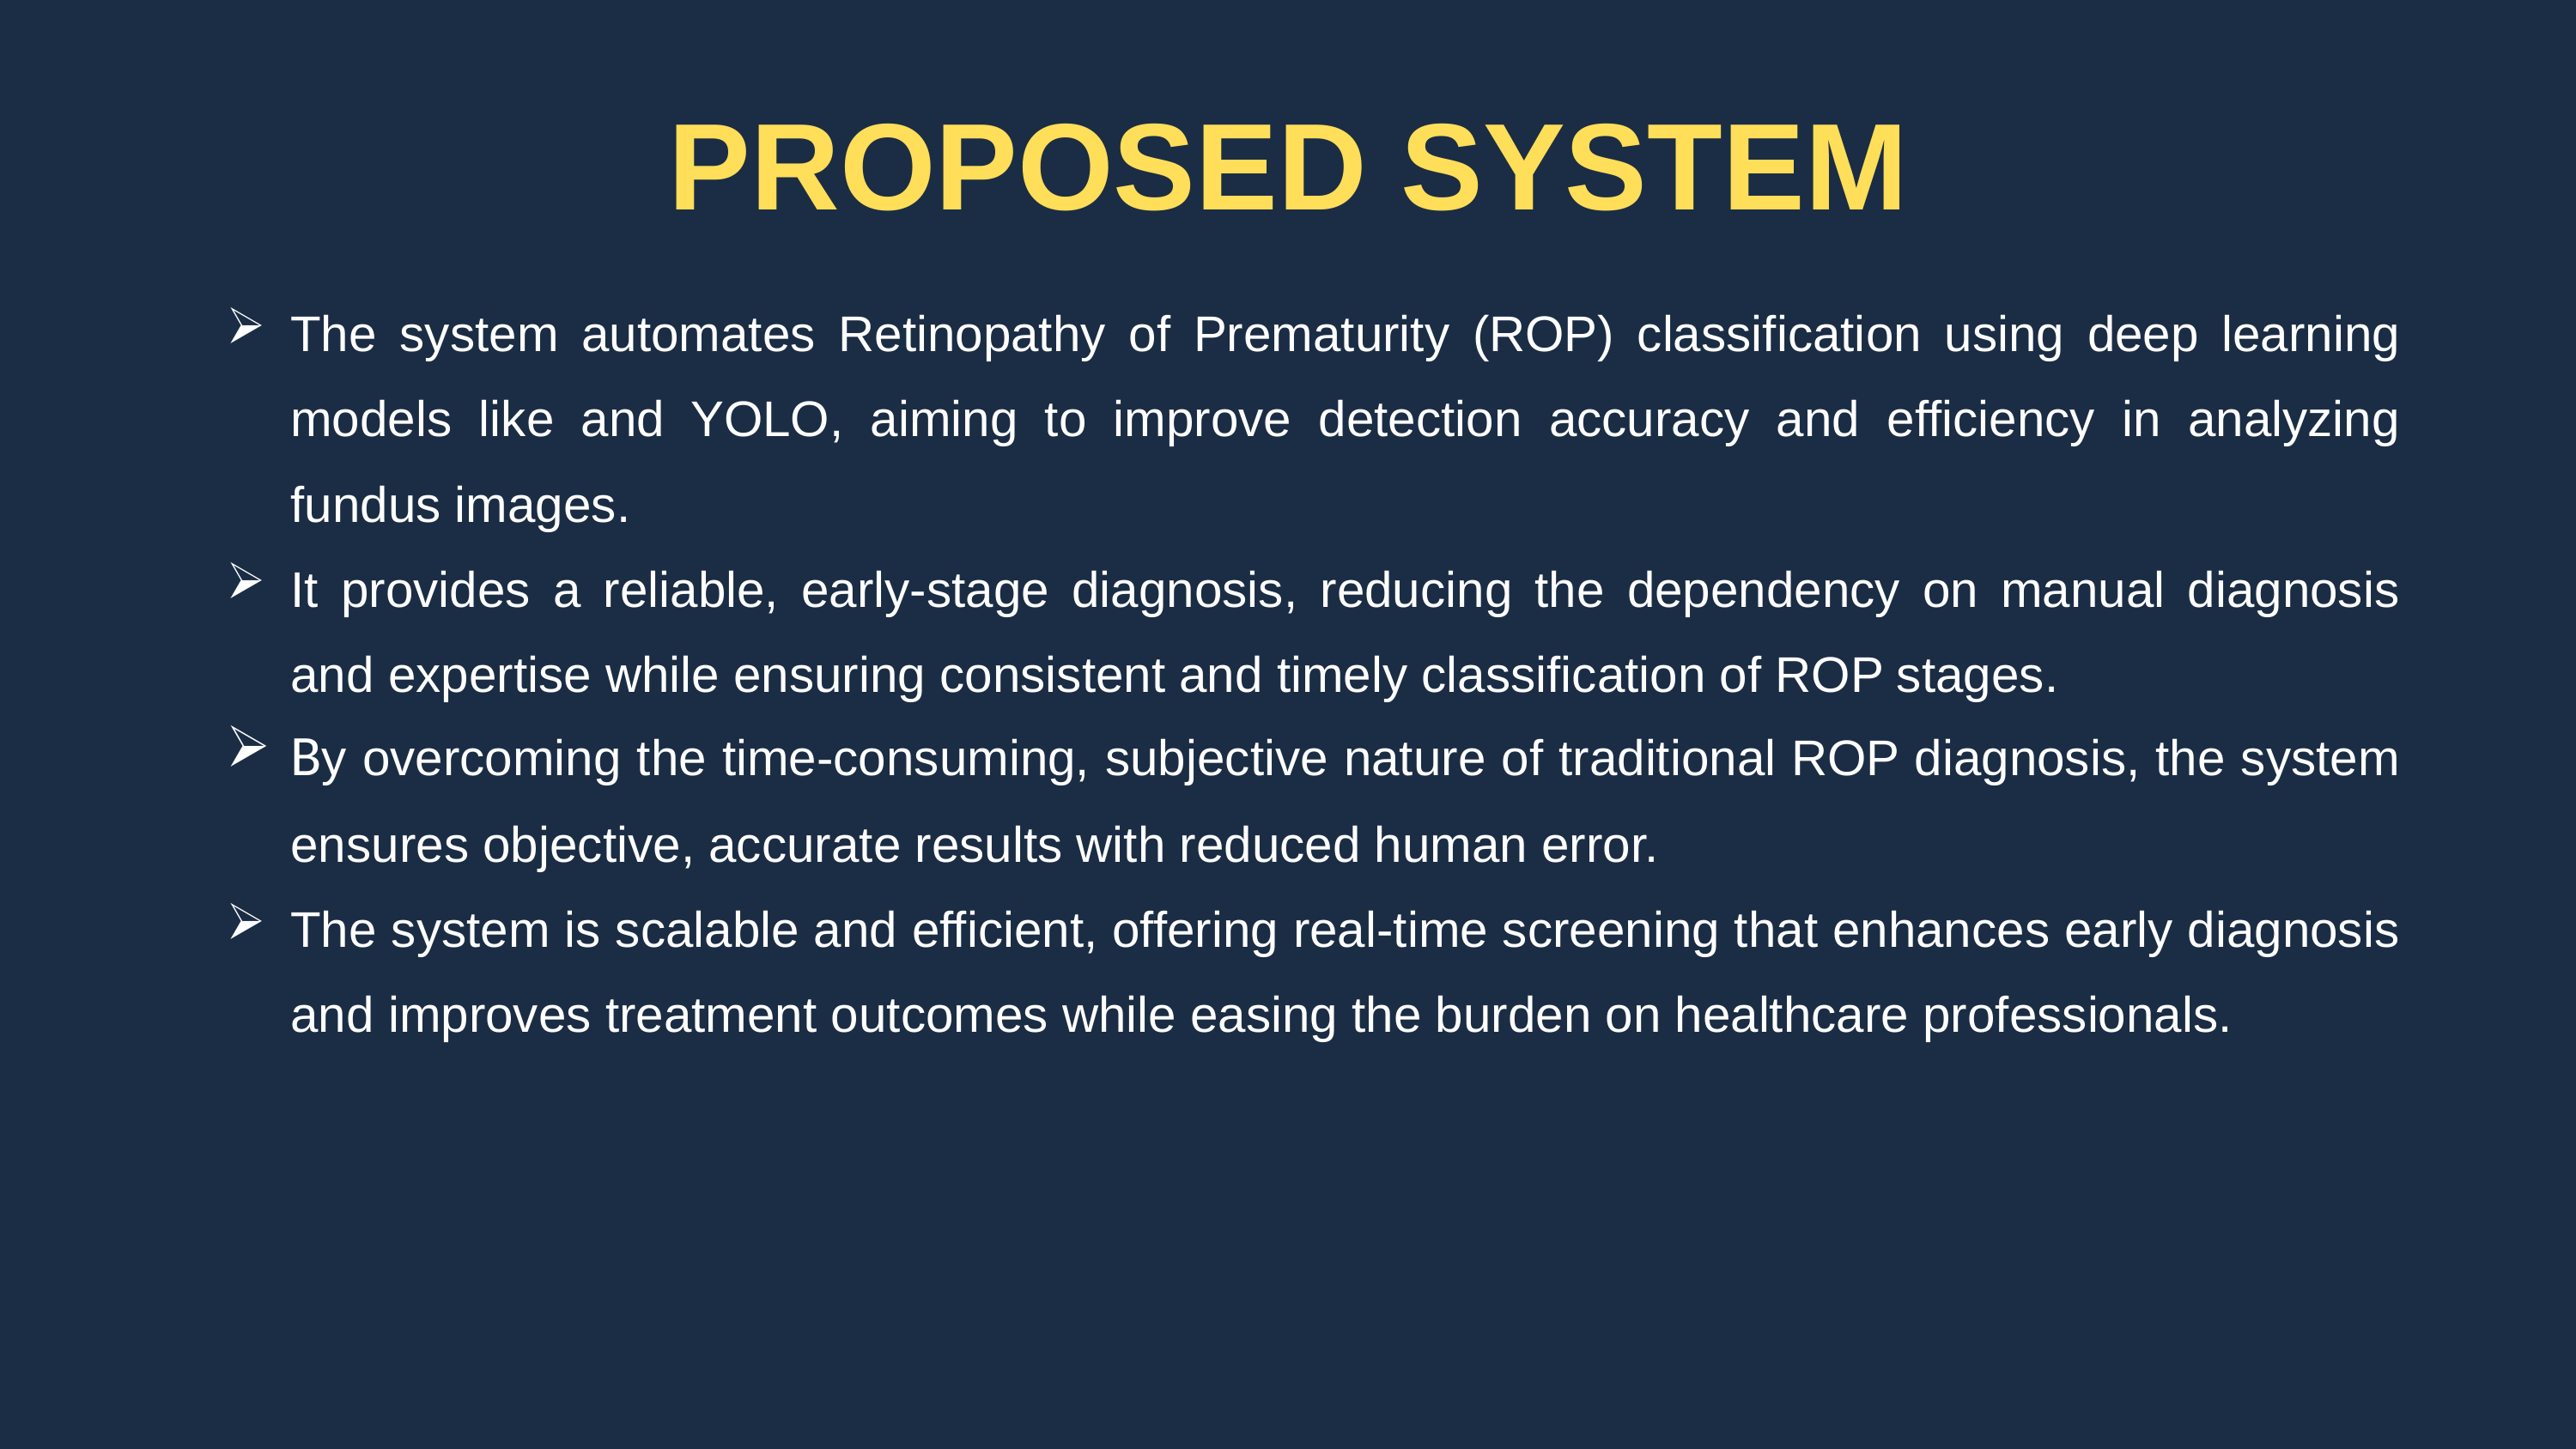

PROPOSED SYSTEM

The system automates Retinopathy of Prematurity (ROP) classification using deep learning models like and YOLO, aiming to improve detection accuracy and efficiency in analyzing fundus images.
It provides a reliable, early-stage diagnosis, reducing the dependency on manual diagnosis and expertise while ensuring consistent and timely classification of ROP stages.
By overcoming the time-consuming, subjective nature of traditional ROP diagnosis, the system ensures objective, accurate results with reduced human error.
The system is scalable and efficient, offering real-time screening that enhances early diagnosis and improves treatment outcomes while easing the burden on healthcare professionals.